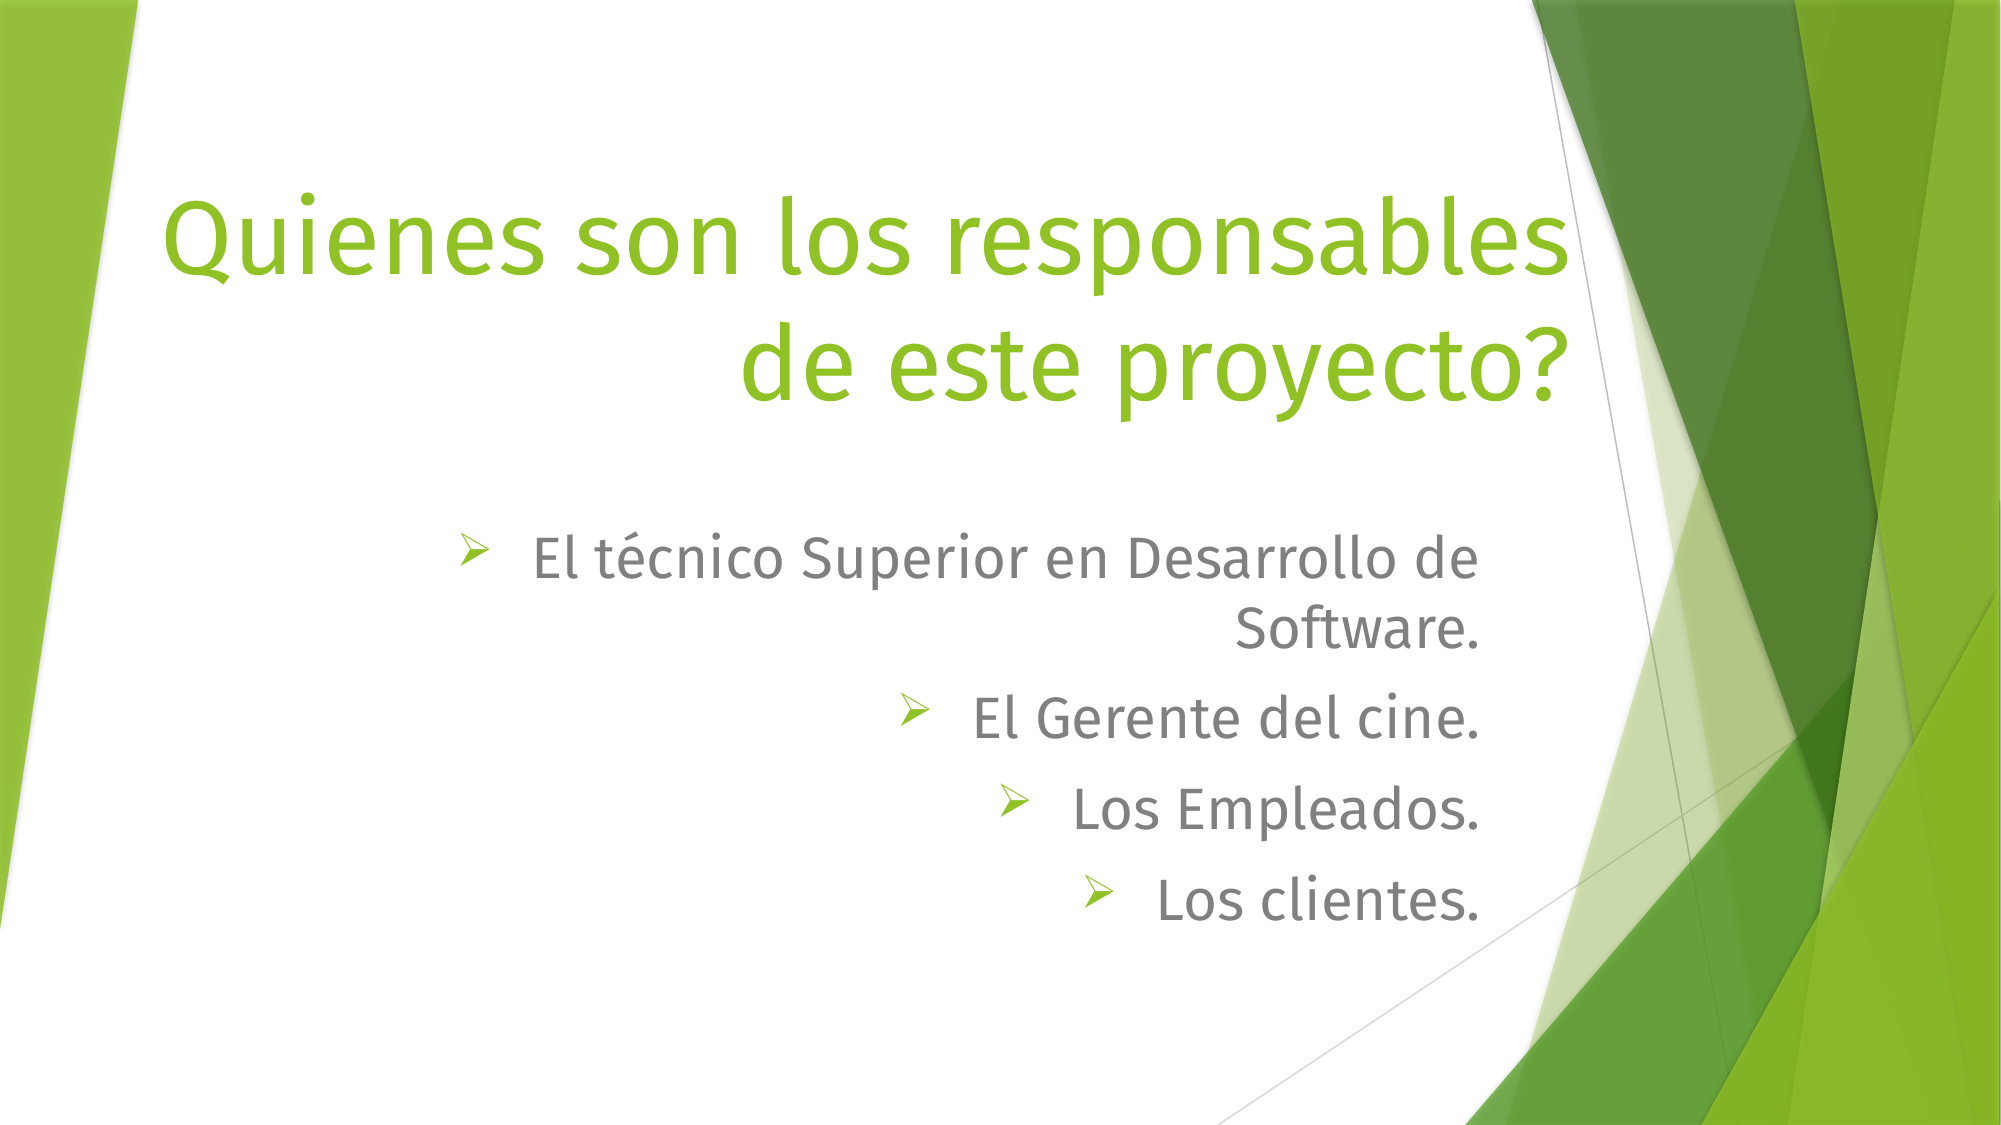

# Quienes son los responsables de este proyecto?
El técnico Superior en Desarrollo de Software.
El Gerente del cine.
Los Empleados.
Los clientes.